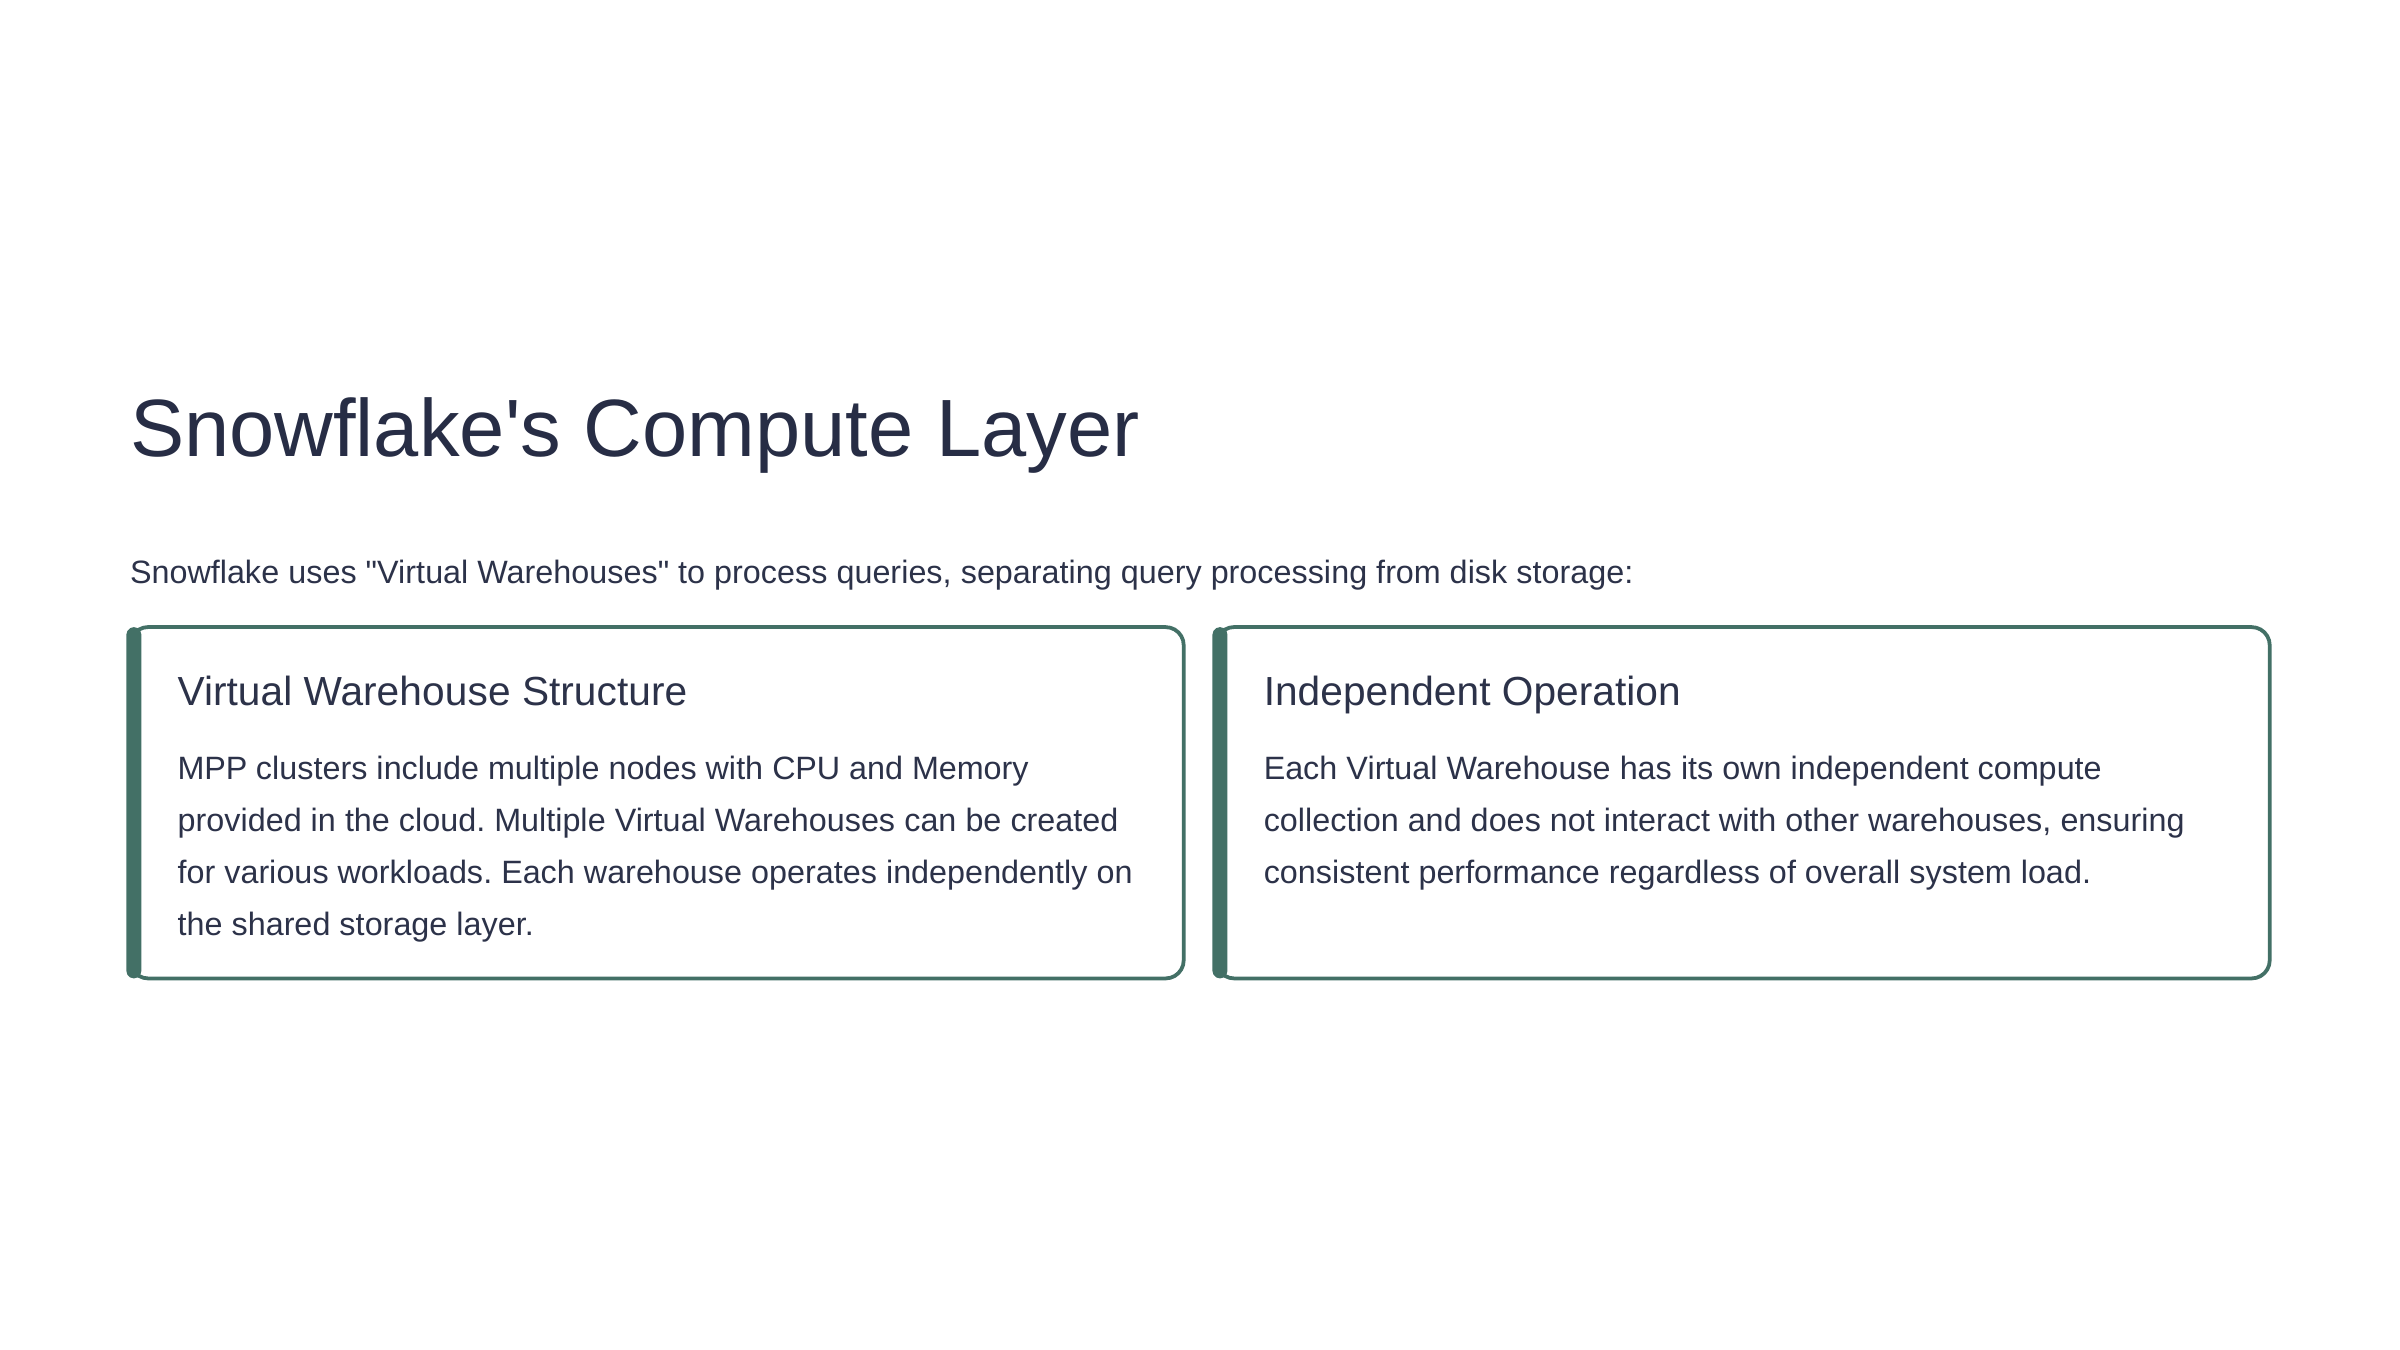

Snowflake's Compute Layer
Snowflake uses "Virtual Warehouses" to process queries, separating query processing from disk storage:

Virtual Warehouse Structure
Independent Operation
MPP clusters include multiple nodes with CPU and Memory provided in the cloud. Multiple Virtual Warehouses can be created for various workloads. Each warehouse operates independently on the shared storage layer.
Each Virtual Warehouse has its own independent compute collection and does not interact with other warehouses, ensuring consistent performance regardless of overall system load.